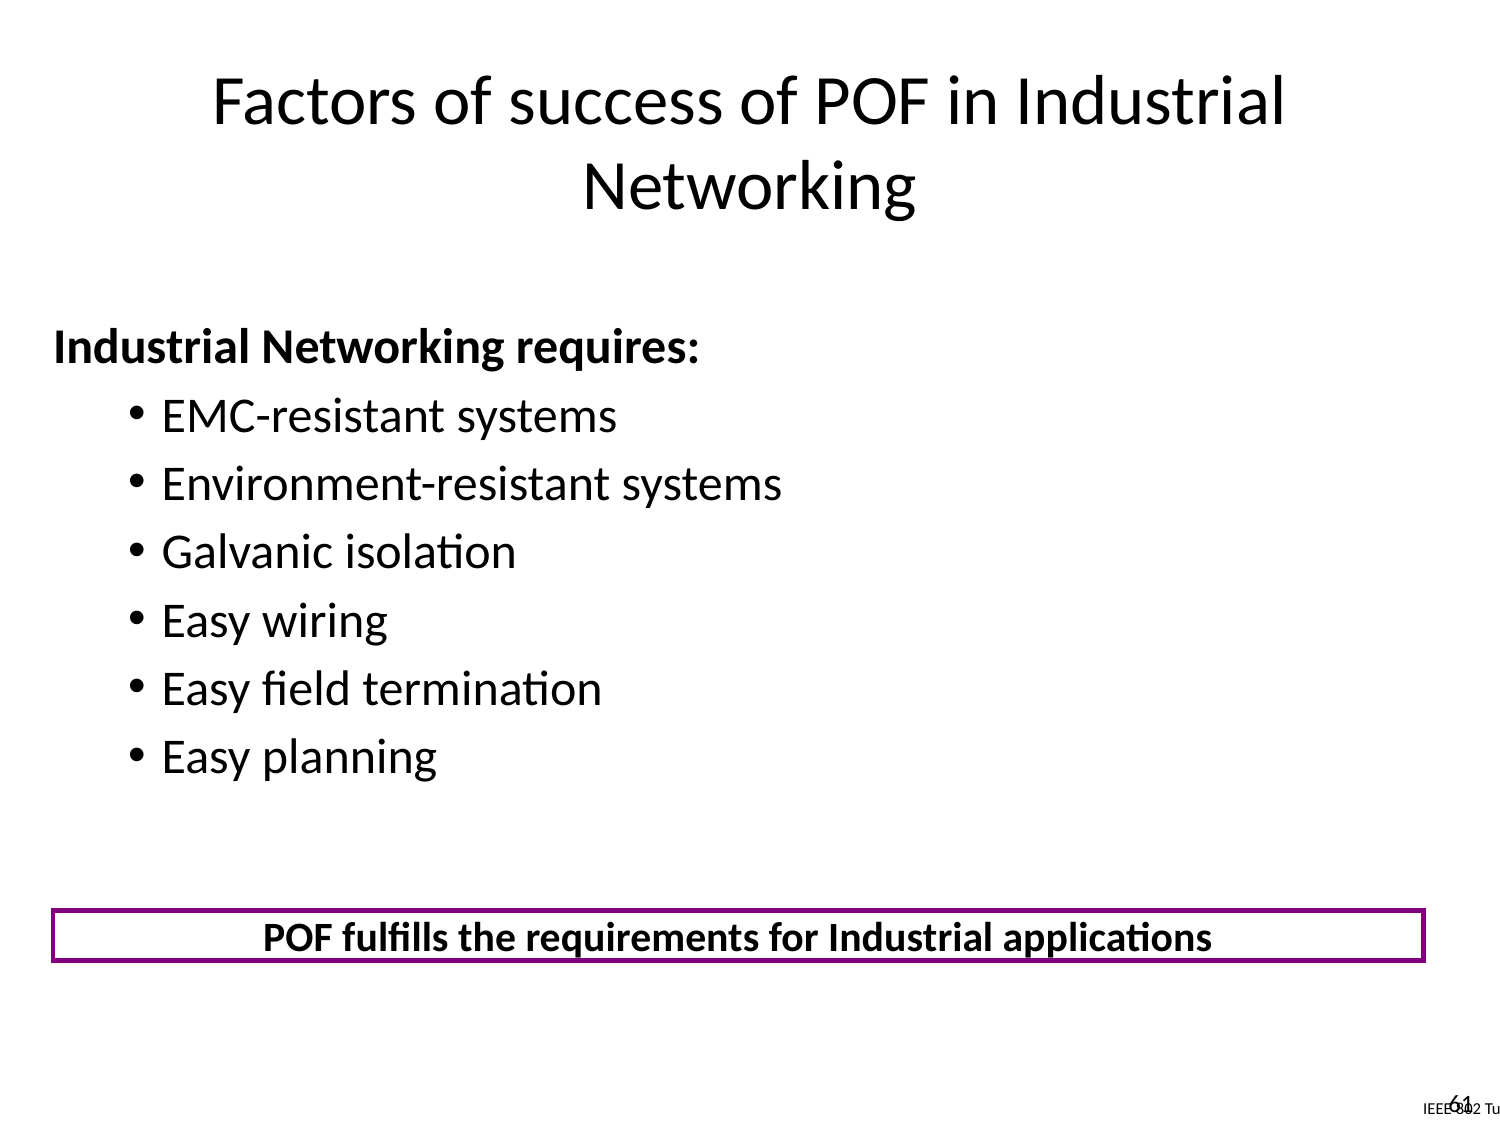

# Factors of success of POF in Industrial Networking

Industrial Networking requires:
EMC-resistant systems
Environment-resistant systems
Galvanic isolation
Easy wiring
Easy field termination
Easy planning
POF fulfills the requirements for Industrial applications
61